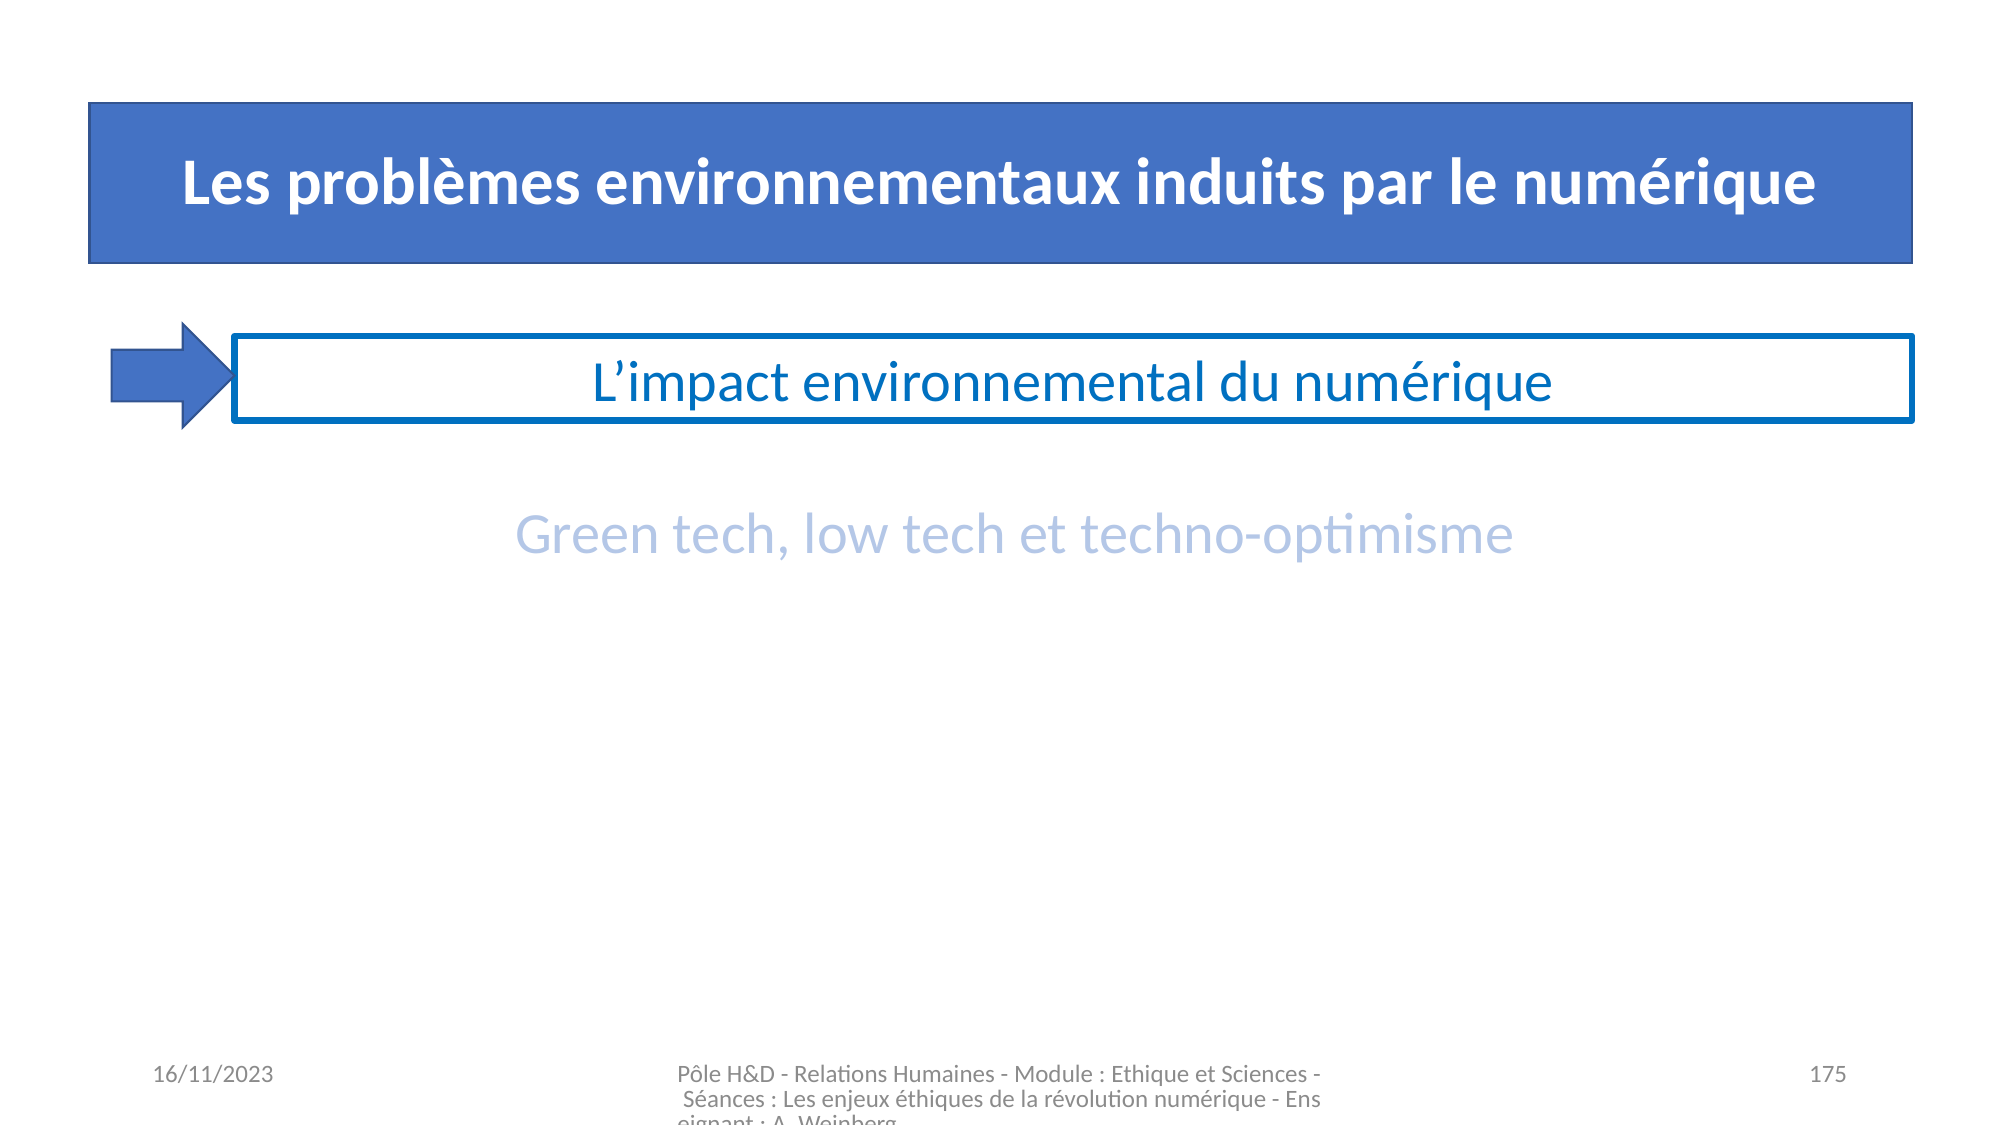

Les problèmes environnementaux induits par le numérique

L’impact environnemental du numérique
Green tech, low tech et techno-optimisme
16/11/2023
Pôle H&D - Relations Humaines - Module : Ethique et Sciences - Séances : Les enjeux éthiques de la révolution numérique - Enseignant : A. Weinberg
175